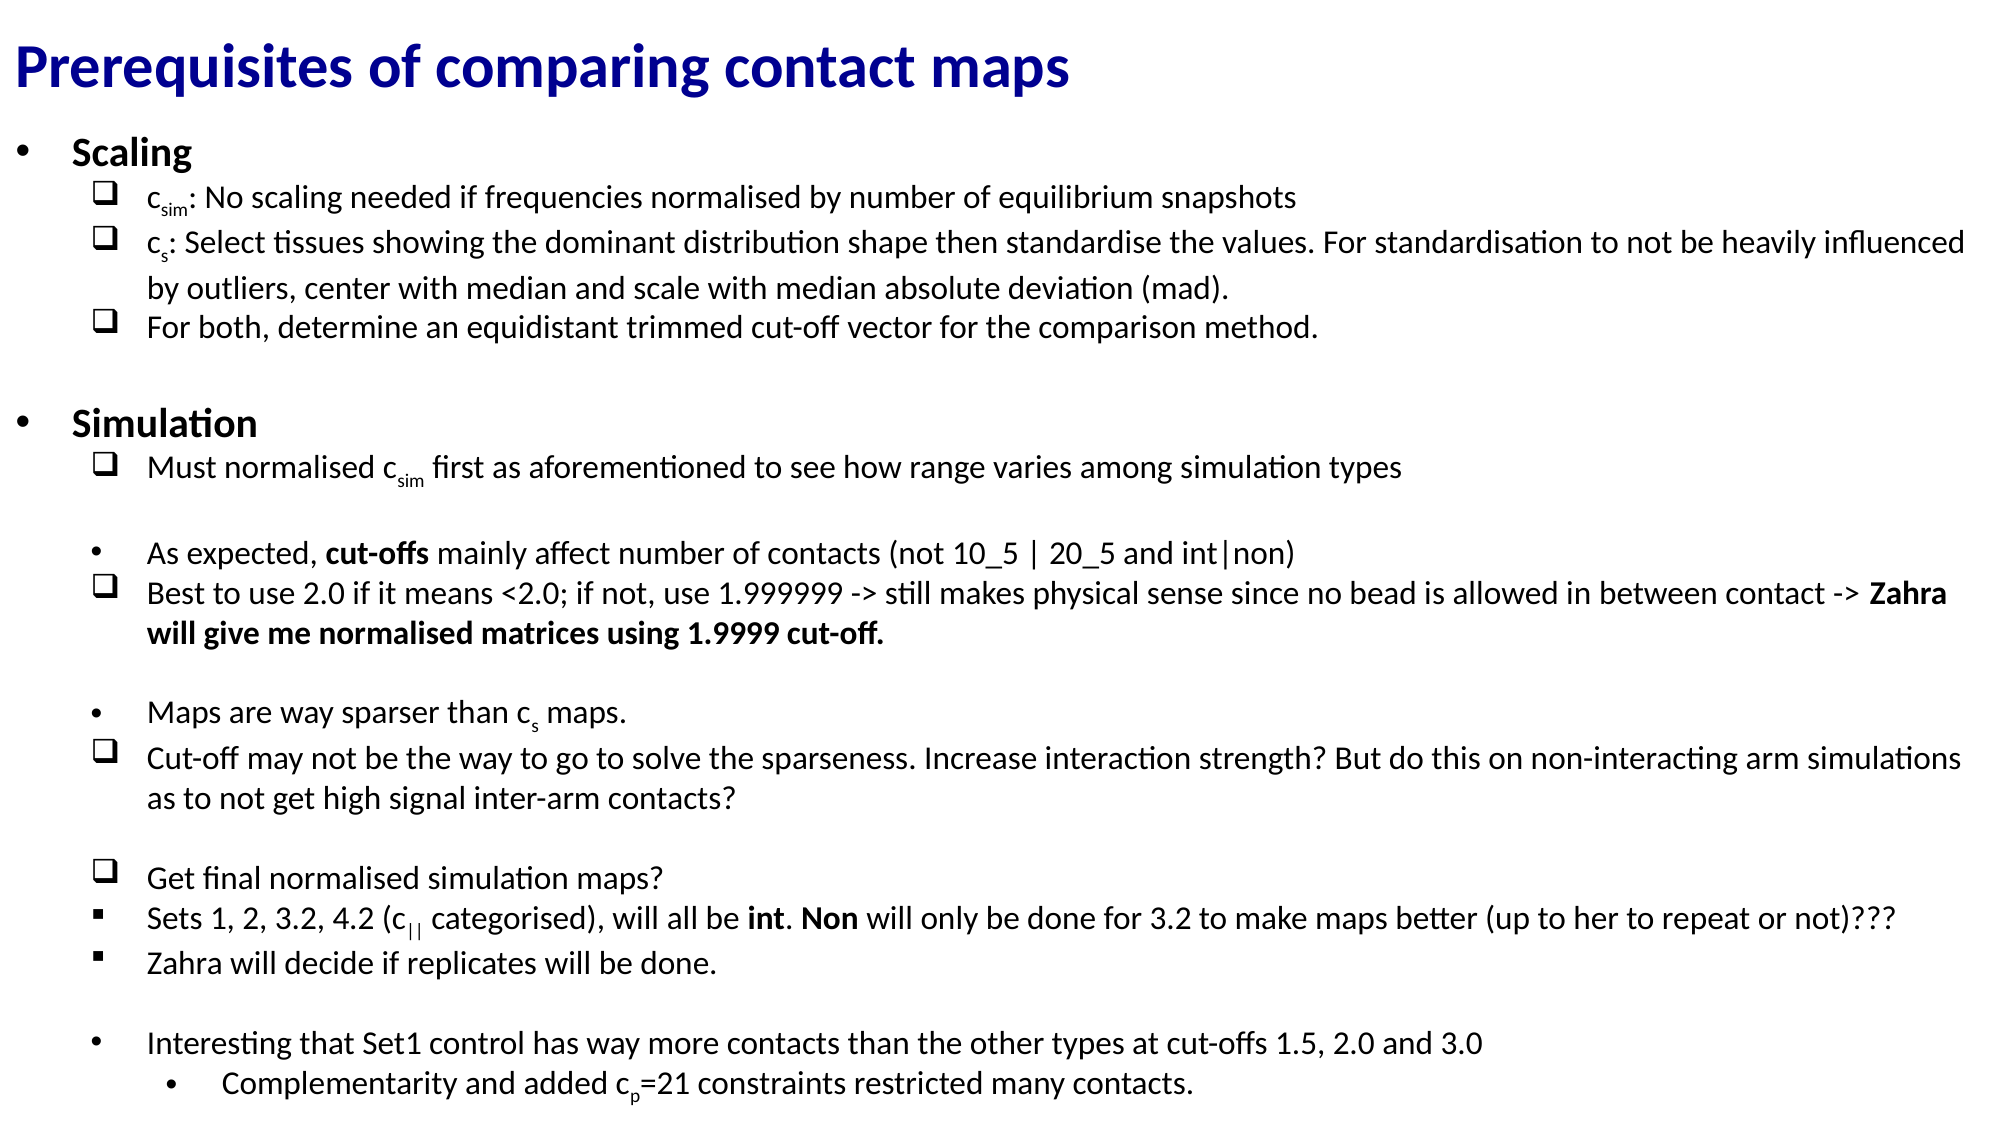

Prerequisites of comparing contact maps
Scaling
csim: No scaling needed if frequencies normalised by number of equilibrium snapshots
cs: Select tissues showing the dominant distribution shape then standardise the values. For standardisation to not be heavily influenced by outliers, center with median and scale with median absolute deviation (mad).
For both, determine an equidistant trimmed cut-off vector for the comparison method.

Simulation
Must normalised csim first as aforementioned to see how range varies among simulation types

As expected, cut-offs mainly affect number of contacts (not 10_5 | 20_5 and int|non)
Best to use 2.0 if it means <2.0; if not, use 1.999999 -> still makes physical sense since no bead is allowed in between contact -> Zahra will give me normalised matrices using 1.9999 cut-off.

Maps are way sparser than cs maps.
Cut-off may not be the way to go to solve the sparseness. Increase interaction strength? But do this on non-interacting arm simulations as to not get high signal inter-arm contacts?

Get final normalised simulation maps?
Sets 1, 2, 3.2, 4.2 (c|| categorised), will all be int. Non will only be done for 3.2 to make maps better (up to her to repeat or not)???
Zahra will decide if replicates will be done.

Interesting that Set1 control has way more contacts than the other types at cut-offs 1.5, 2.0 and 3.0
Complementarity and added cp=21 constraints restricted many contacts.